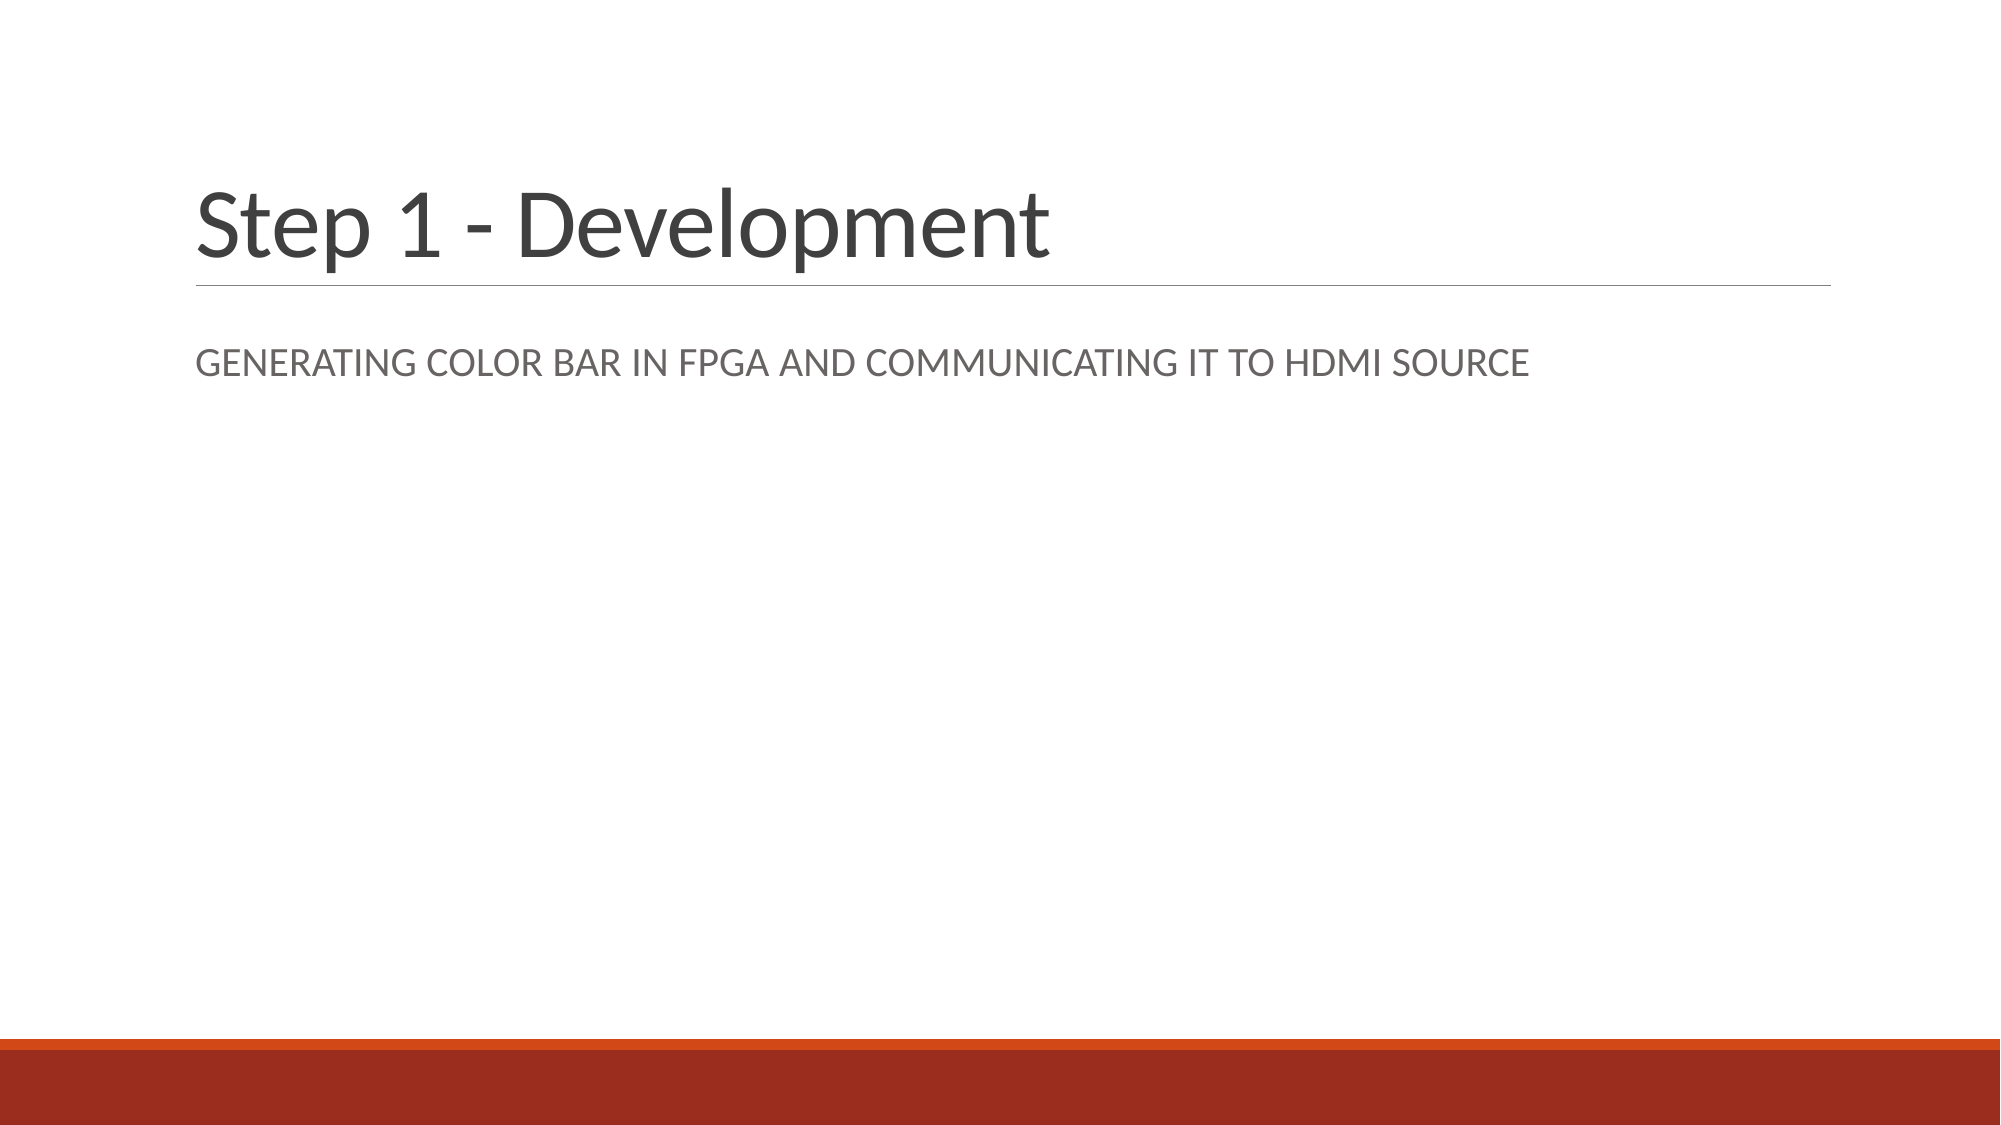

# Step 1 - Development
Generating COLOR BAR in FPGA and communicating it to HDMI source